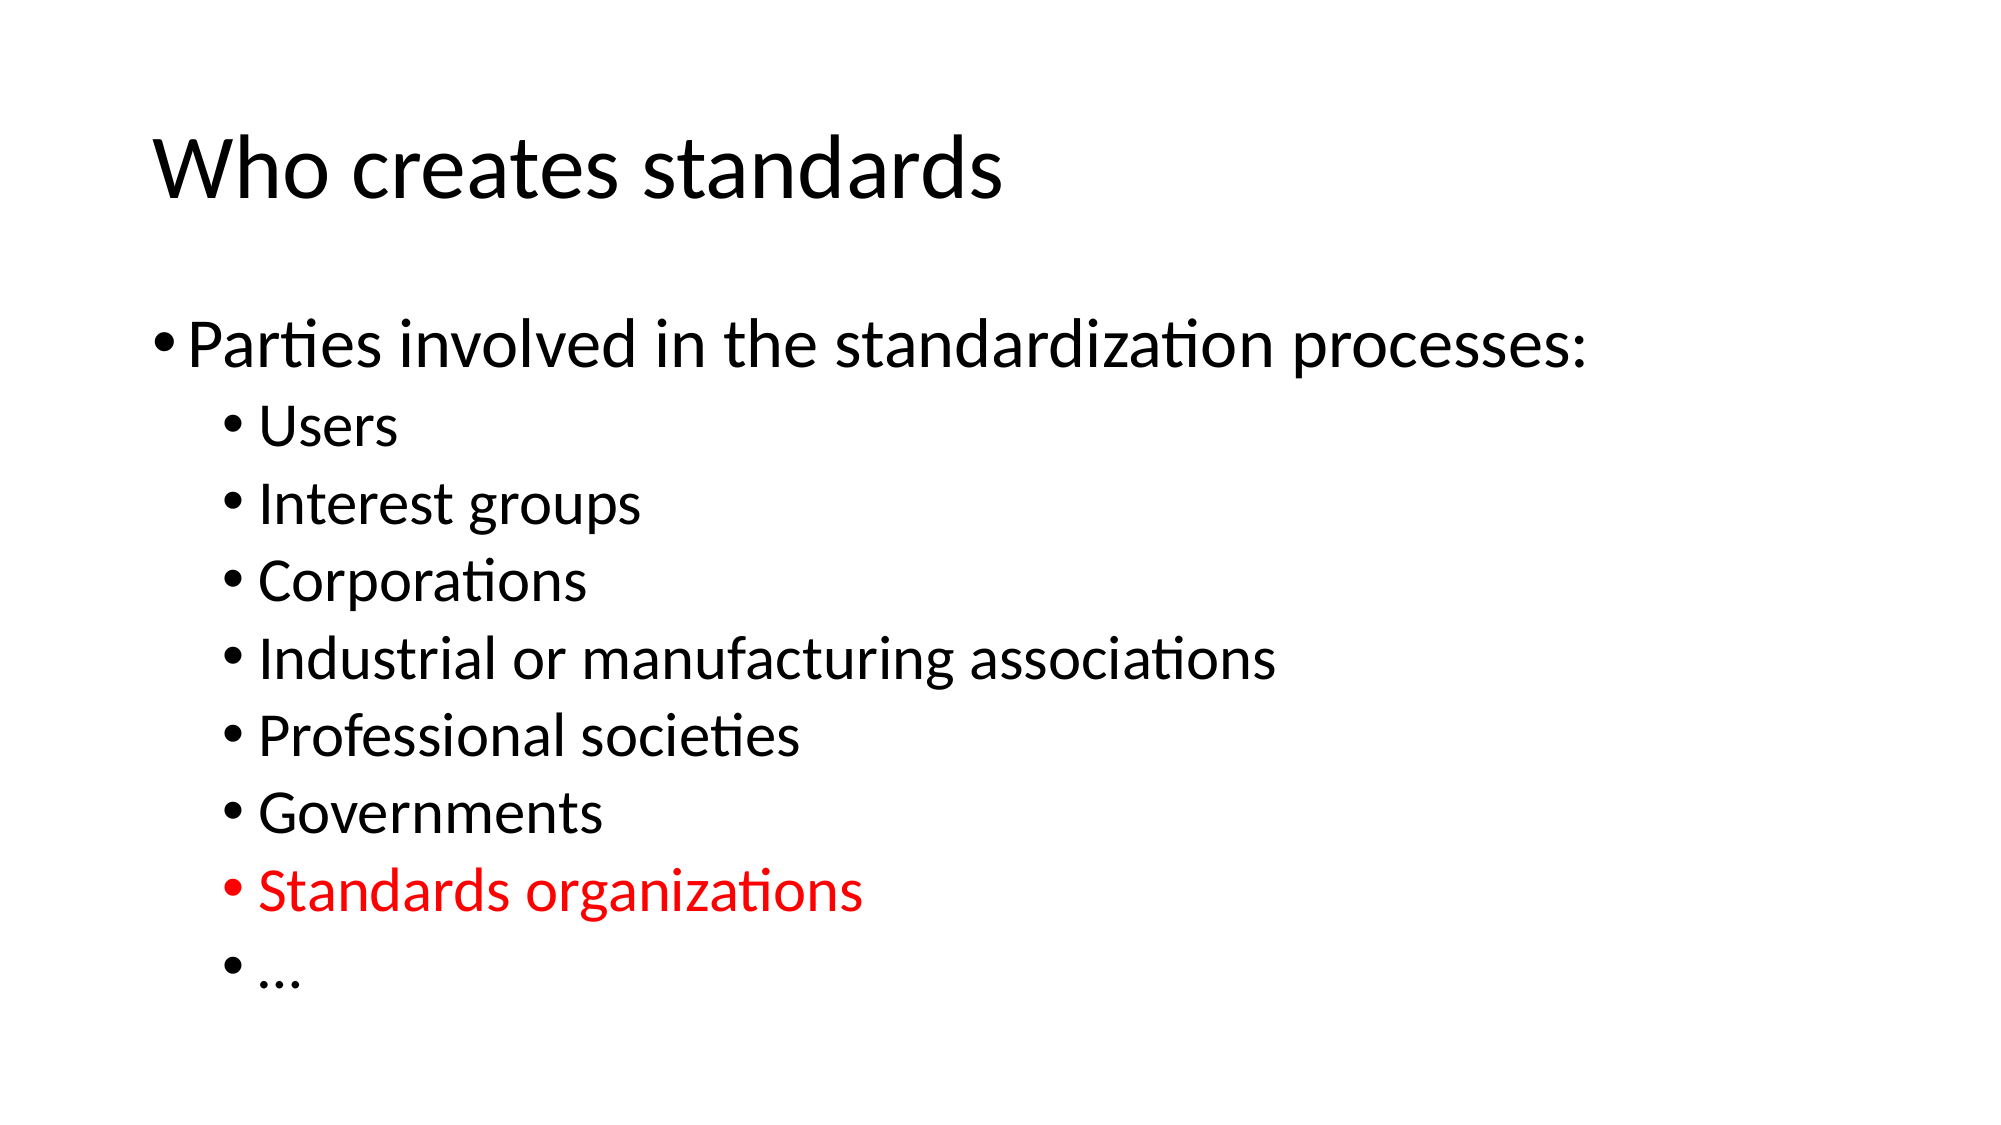

# Who creates standards
Parties involved in the standardization processes:
Users
Interest groups
Corporations
Industrial or manufacturing associations
Professional societies
Governments
Standards organizations
…